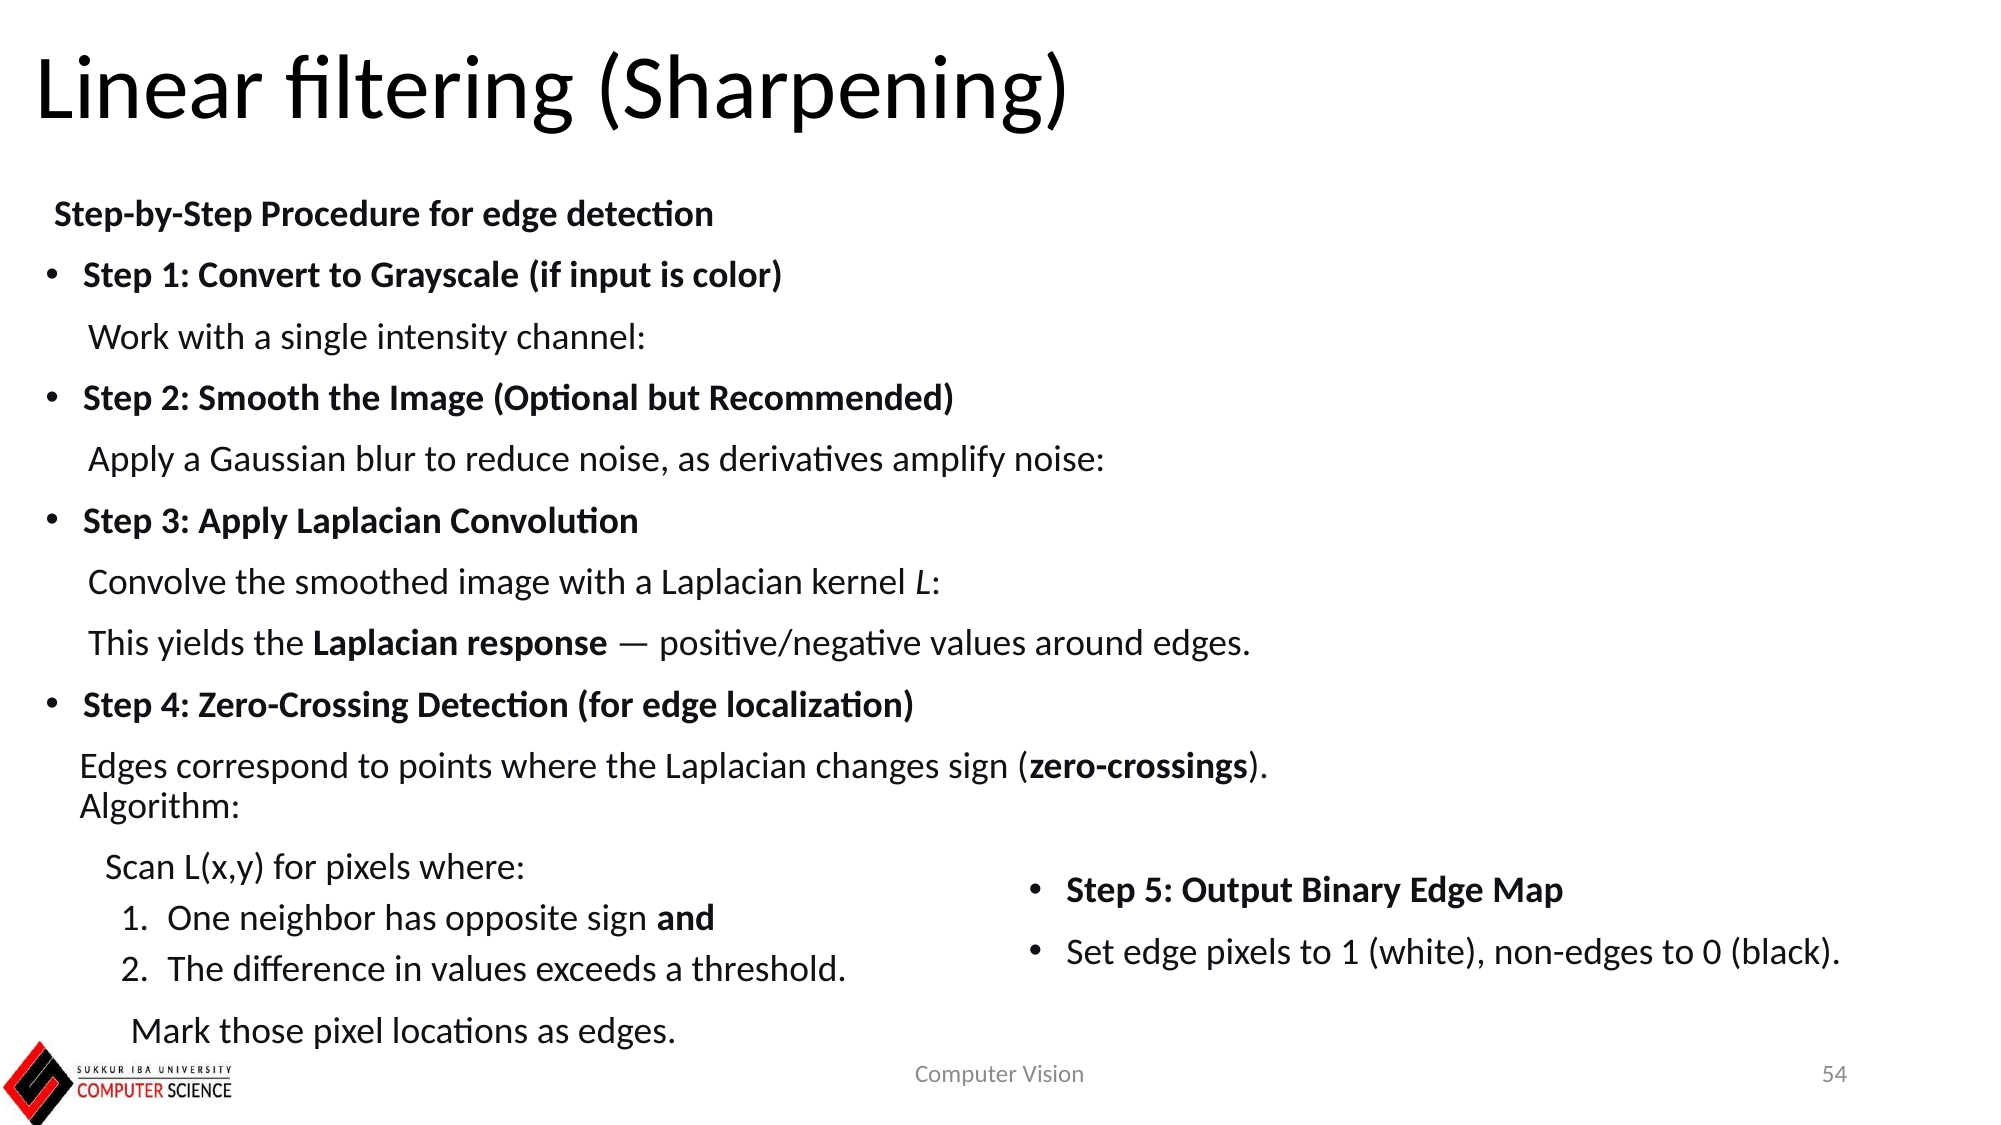

# Linear filtering (Sharpening)
 Step-by-Step Procedure for edge detection
Step 1: Convert to Grayscale (if input is color)
     Work with a single intensity channel:
Step 2: Smooth the Image (Optional but Recommended)
     Apply a Gaussian blur to reduce noise, as derivatives amplify noise:
Step 3: Apply Laplacian Convolution
     Convolve the smoothed image with a Laplacian kernel L:
     This yields the Laplacian response — positive/negative values around edges.
Step 4: Zero-Crossing Detection (for edge localization)
    Edges correspond to points where the Laplacian changes sign (zero-crossings).
    Algorithm:
       Scan L(x,y) for pixels where:
One neighbor has opposite sign and
The difference in values exceeds a threshold.
          Mark those pixel locations as edges.
Step 5: Output Binary Edge Map
Set edge pixels to 1 (white), non-edges to 0 (black).
Computer Vision
54